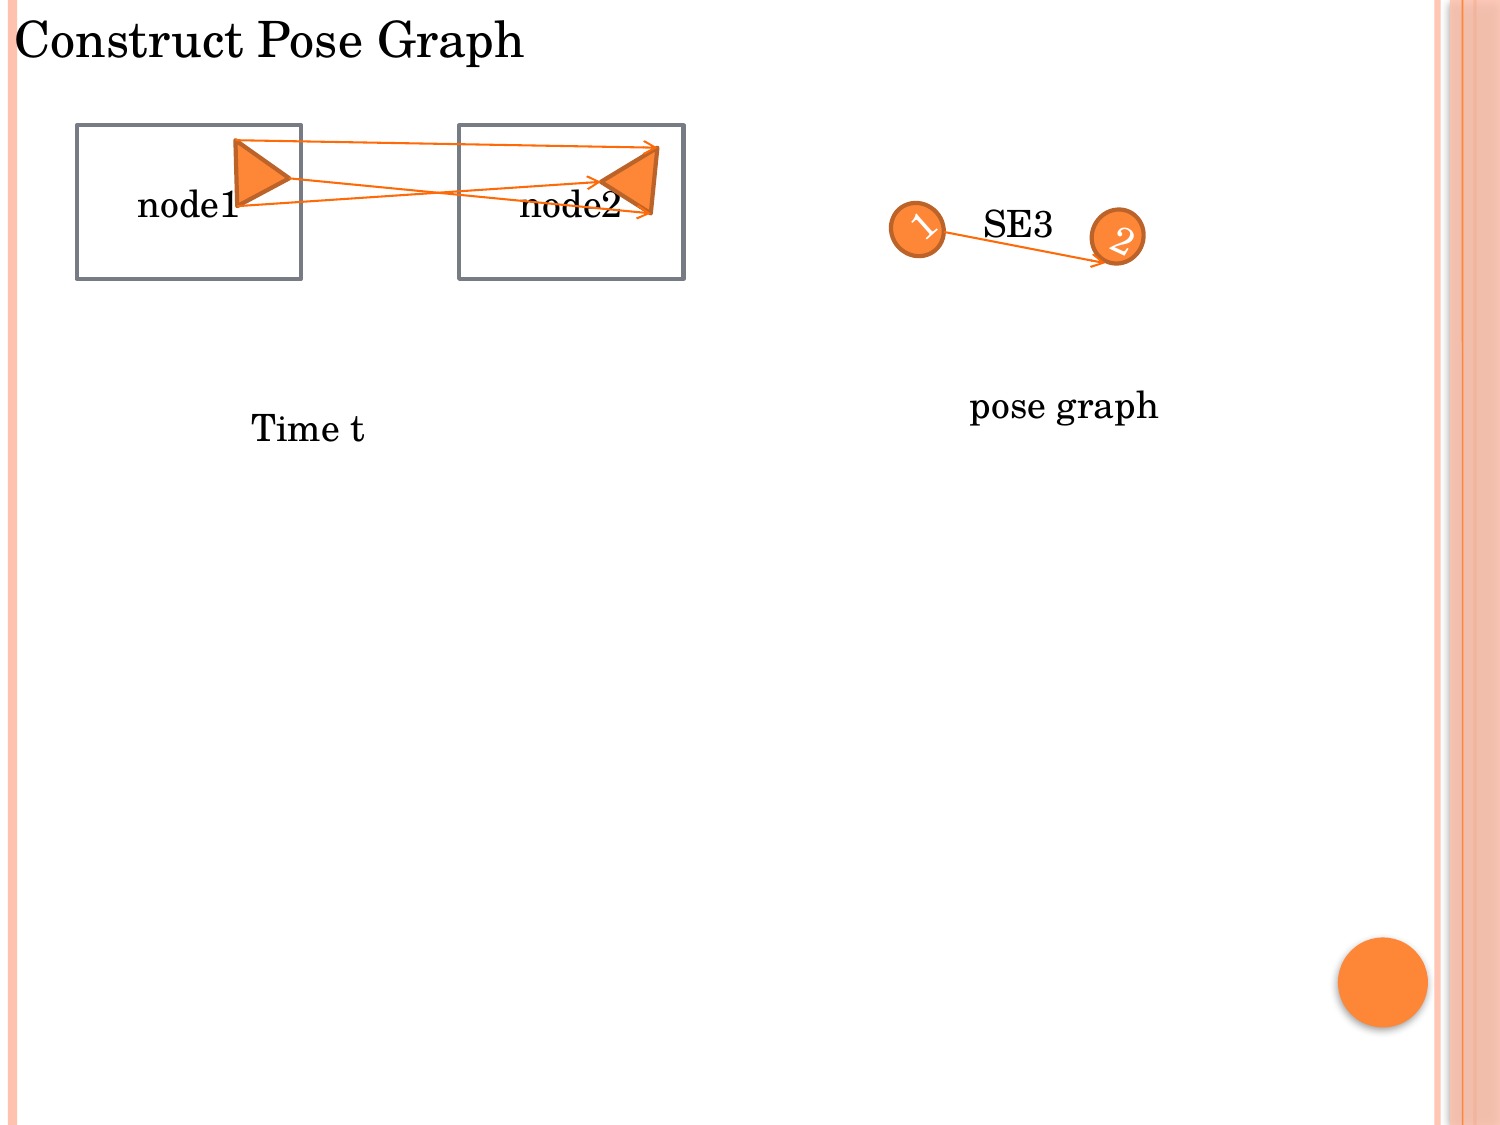

Construct Pose Graph
node1
node2

SE3
1
2
pose graph
Time t